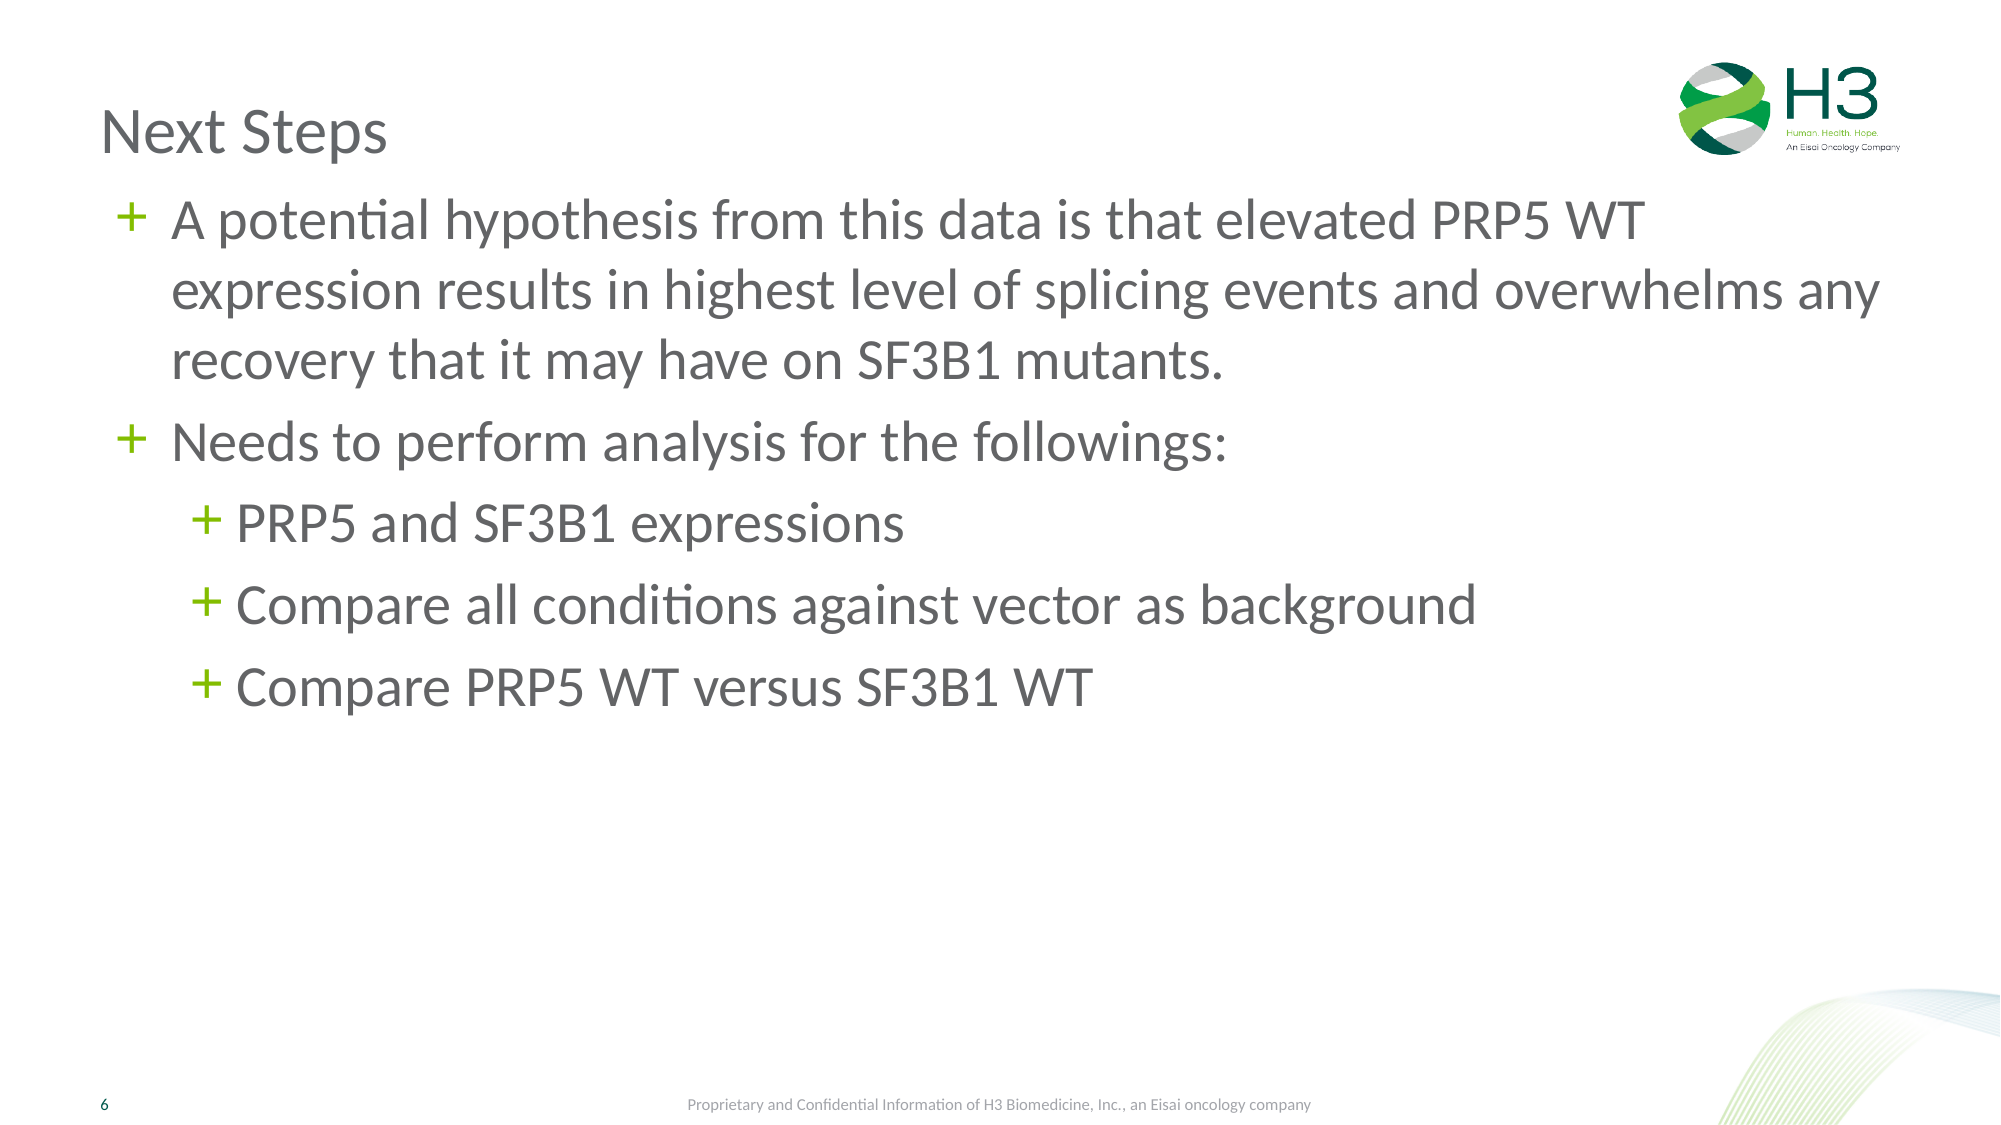

# Next Steps
A potential hypothesis from this data is that elevated PRP5 WT expression results in highest level of splicing events and overwhelms any recovery that it may have on SF3B1 mutants.
Needs to perform analysis for the followings:
PRP5 and SF3B1 expressions
Compare all conditions against vector as background
Compare PRP5 WT versus SF3B1 WT
Proprietary and Confidential Information of H3 Biomedicine, Inc., an Eisai oncology company
6